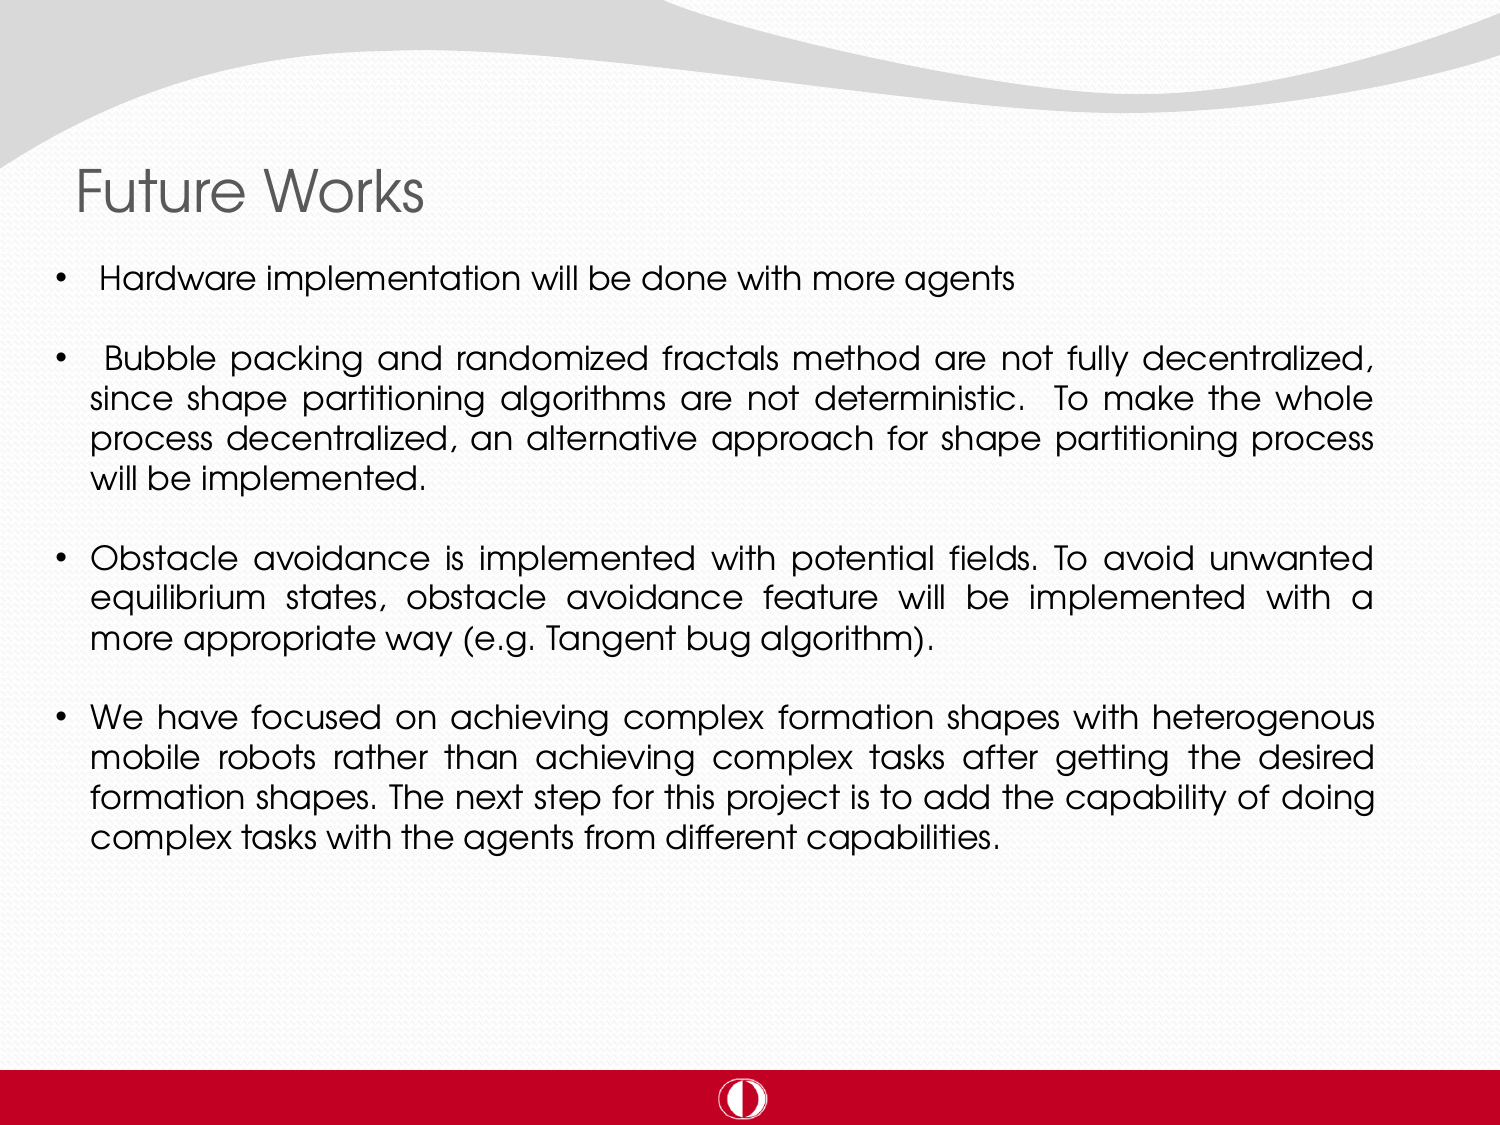

# Future Works
 Hardware implementation will be done with more agents

 Bubble packing and randomized fractals method are not fully decentralized, since shape partitioning algorithms are not deterministic.  To make the whole process decentralized, an alternative approach for shape partitioning process will be implemented.

Obstacle avoidance is implemented with potential fields. To avoid unwanted equilibrium states, obstacle avoidance feature will be implemented with a more appropriate way (e.g. Tangent bug algorithm).

We have focused on achieving complex formation shapes with heterogenous mobile robots rather than achieving complex tasks after getting the desired formation shapes. The next step for this project is to add the capability of doing complex tasks with the agents from different capabilities.